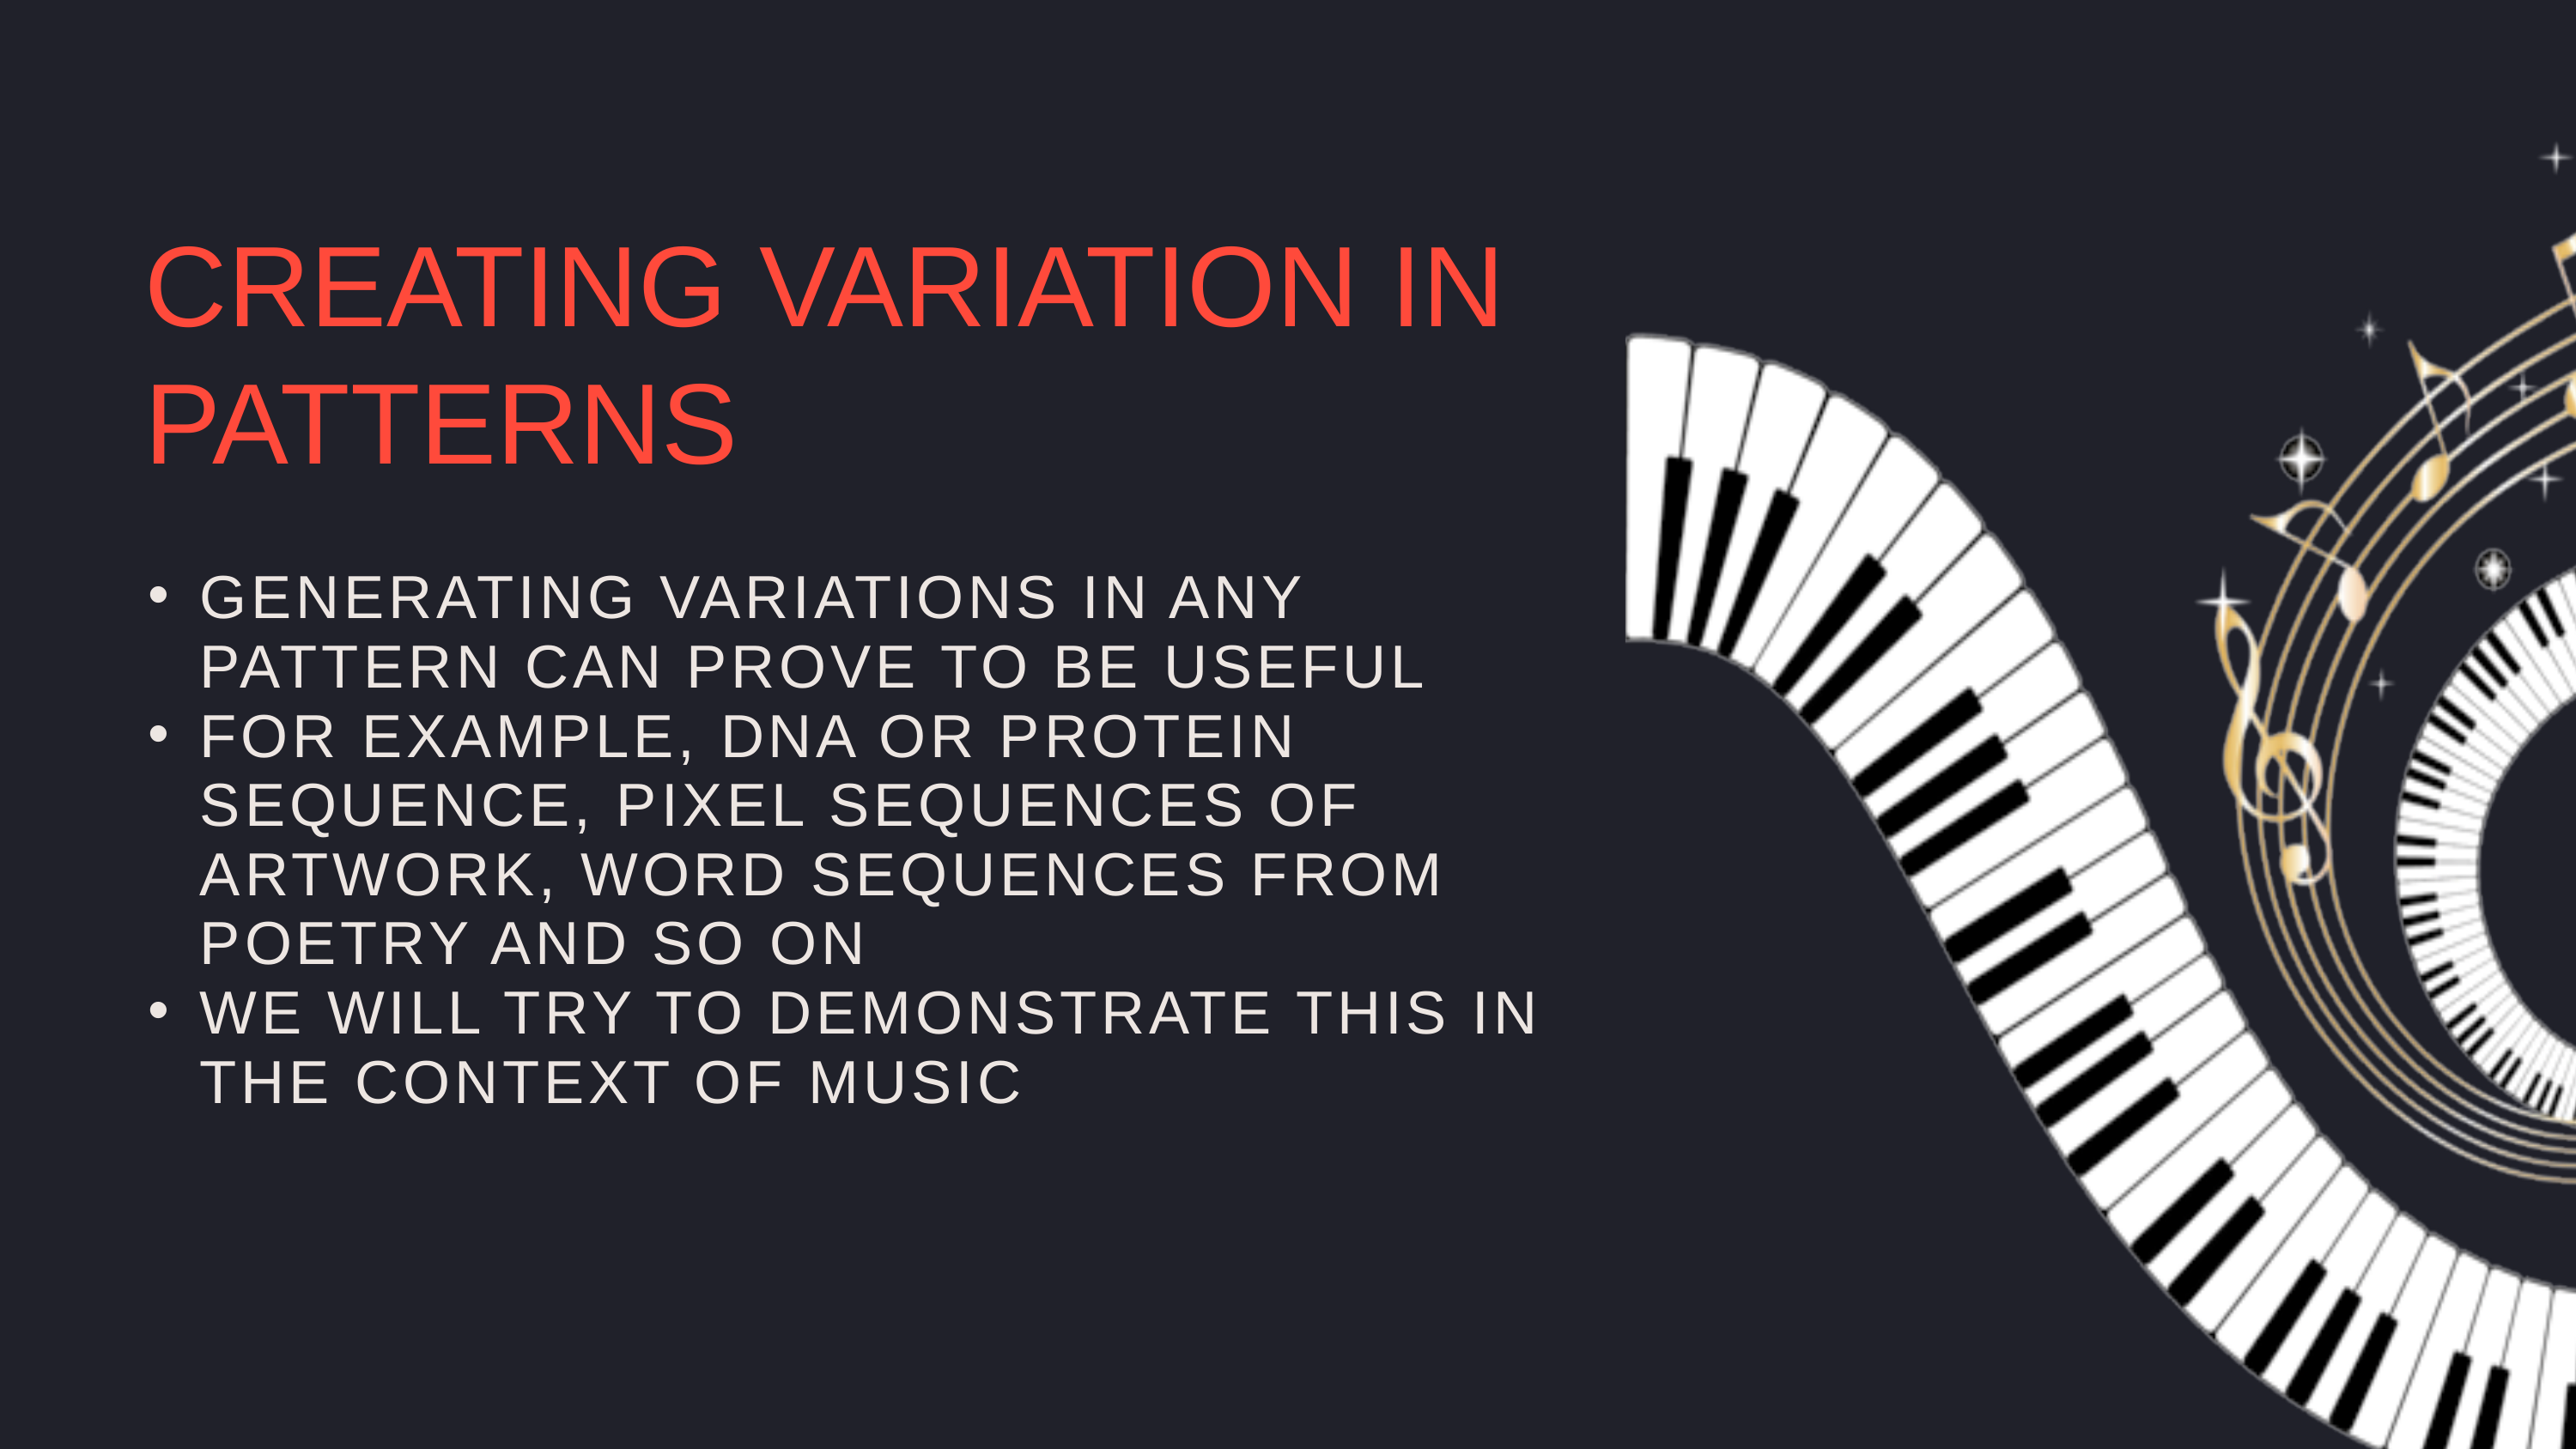

CREATING VARIATION IN PATTERNS

GENERATING VARIATIONS IN ANY PATTERN CAN PROVE TO BE USEFUL
FOR EXAMPLE, DNA OR PROTEIN SEQUENCE, PIXEL SEQUENCES OF ARTWORK, WORD SEQUENCES FROM POETRY AND SO ON
WE WILL TRY TO DEMONSTRATE THIS IN THE CONTEXT OF MUSIC